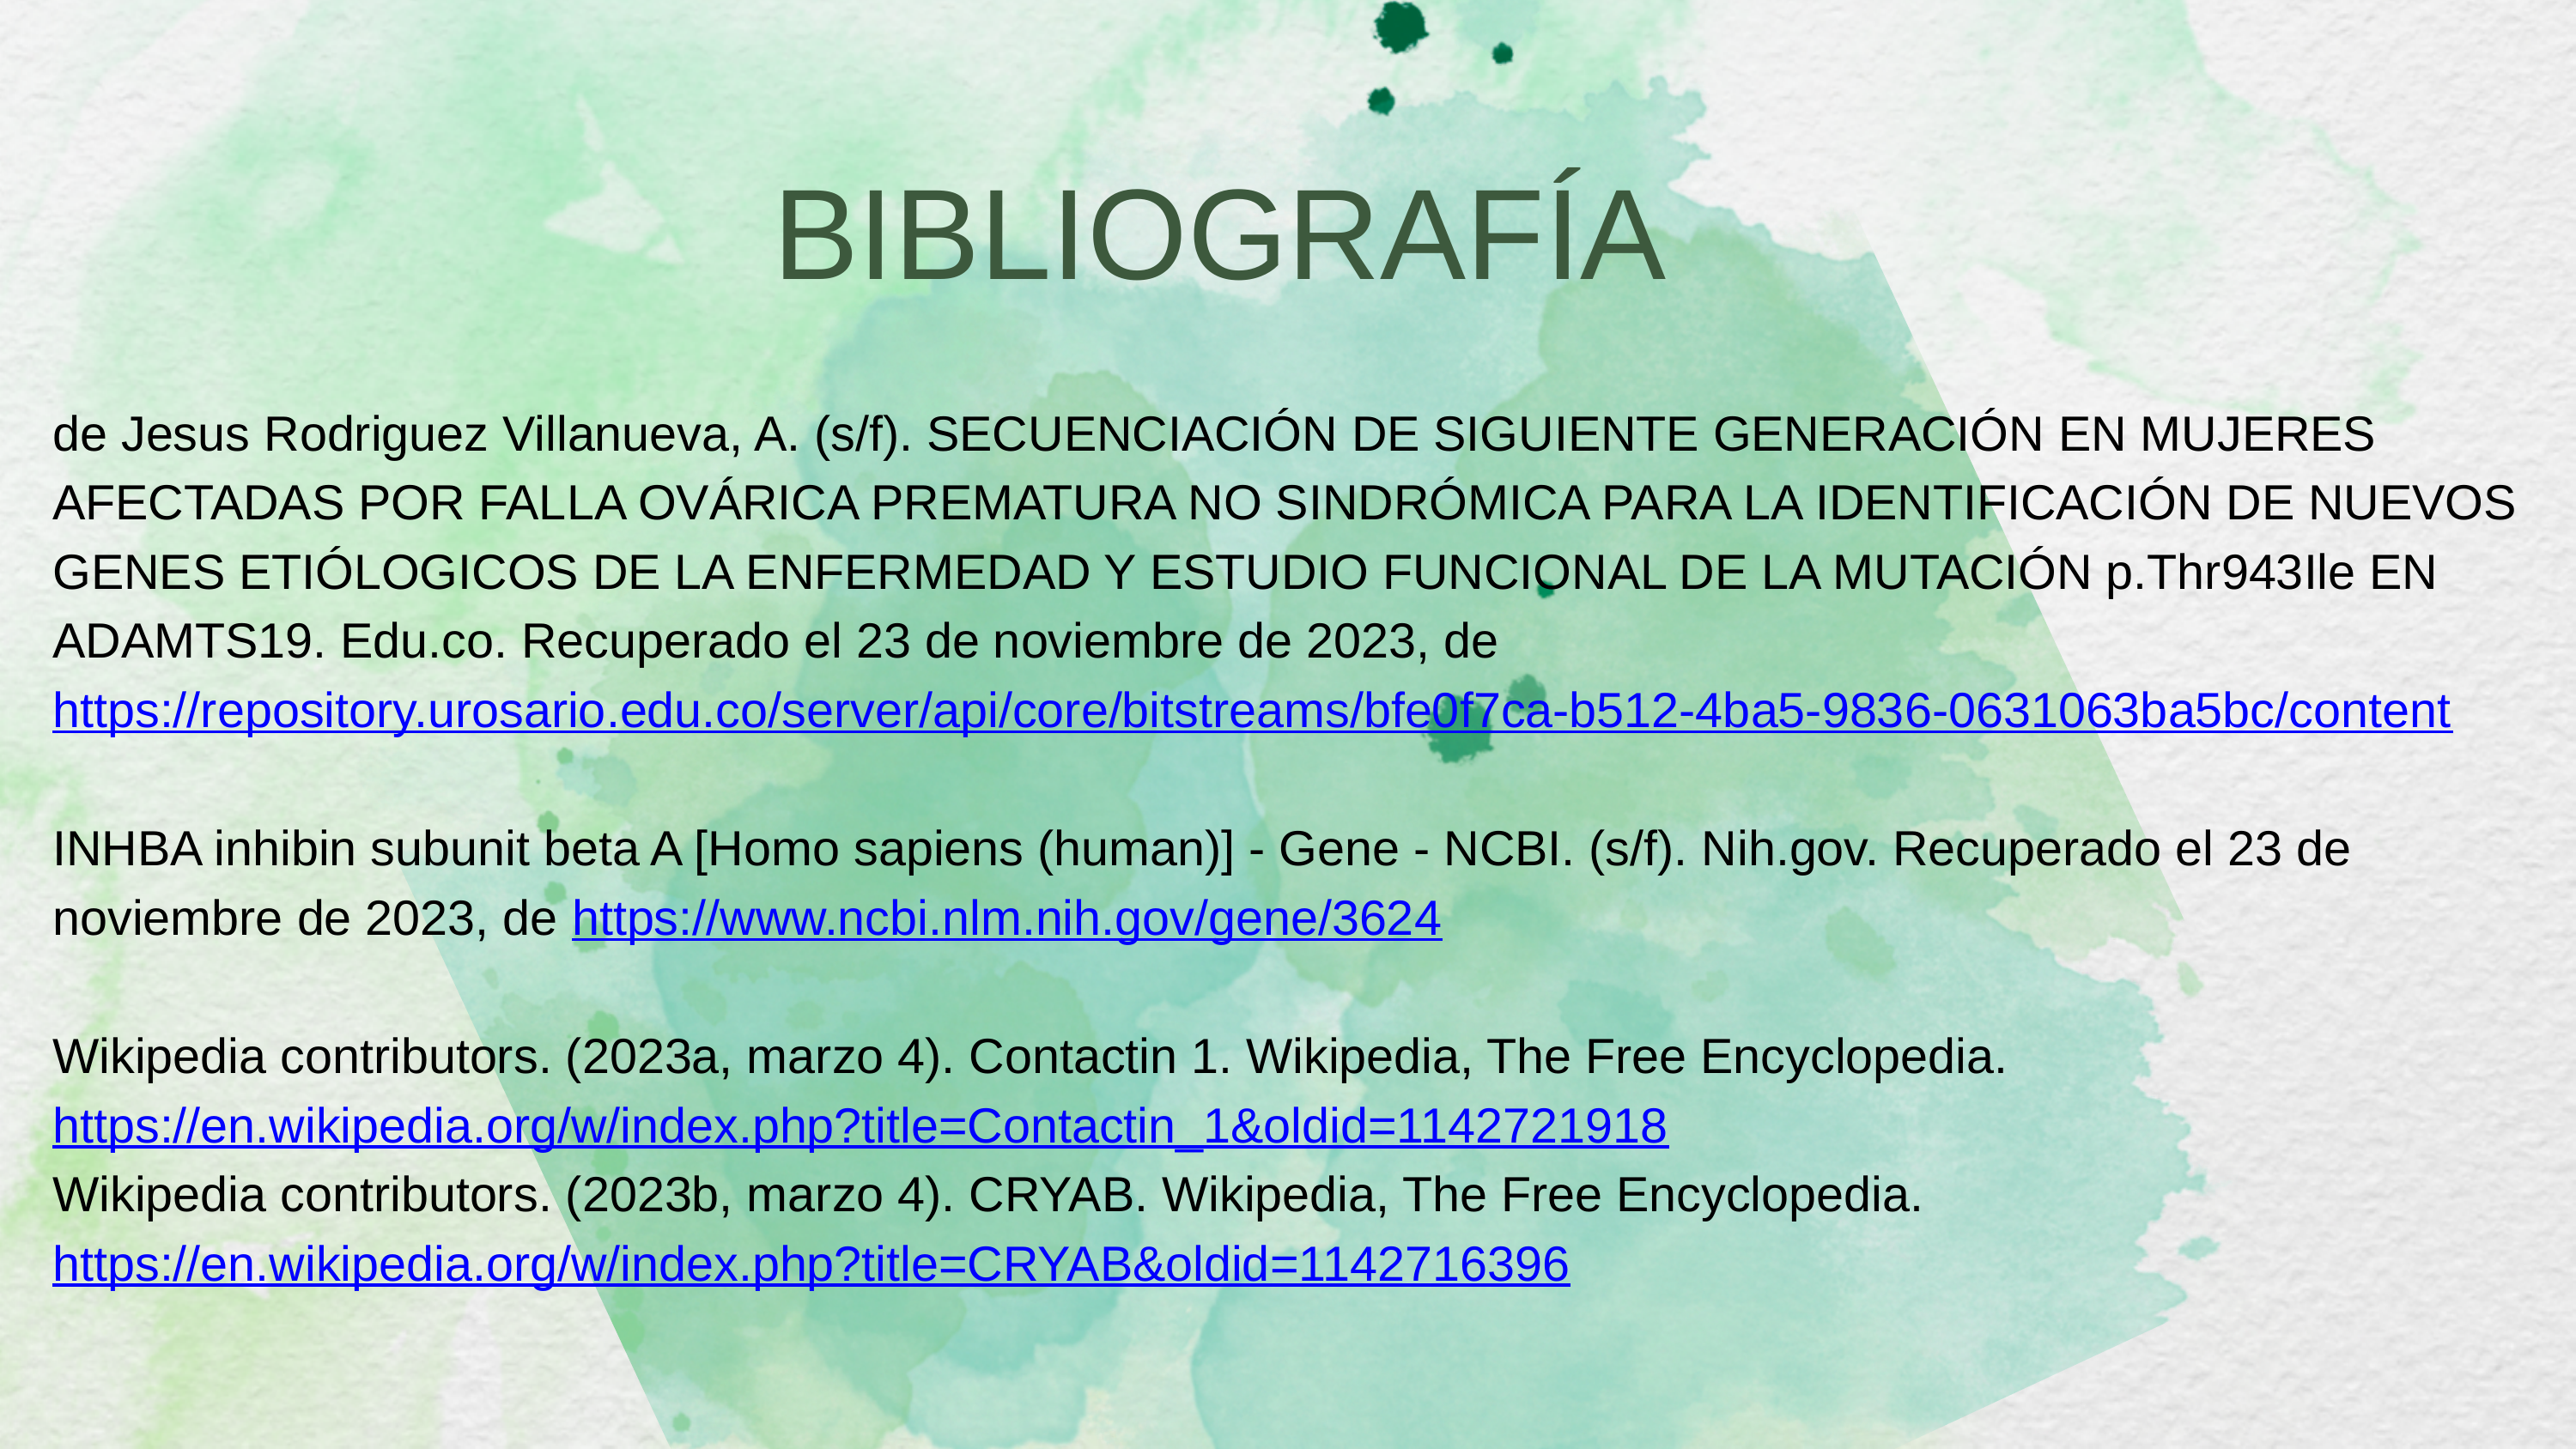

BIBLIOGRAFÍA

de Jesus Rodriguez Villanueva, A. (s/f). SECUENCIACIÓN DE SIGUIENTE GENERACIÓN EN MUJERES AFECTADAS POR FALLA OVÁRICA PREMATURA NO SINDRÓMICA PARA LA IDENTIFICACIÓN DE NUEVOS GENES ETIÓLOGICOS DE LA ENFERMEDAD Y ESTUDIO FUNCIONAL DE LA MUTACIÓN p.Thr943Ile EN ADAMTS19. Edu.co. Recuperado el 23 de noviembre de 2023, de https://repository.urosario.edu.co/server/api/core/bitstreams/bfe0f7ca-b512-4ba5-9836-0631063ba5bc/content

INHBA inhibin subunit beta A [Homo sapiens (human)] - Gene - NCBI. (s/f). Nih.gov. Recuperado el 23 de noviembre de 2023, de https://www.ncbi.nlm.nih.gov/gene/3624

Wikipedia contributors. (2023a, marzo 4). Contactin 1. Wikipedia, The Free Encyclopedia. https://en.wikipedia.org/w/index.php?title=Contactin_1&oldid=1142721918
Wikipedia contributors. (2023b, marzo 4). CRYAB. Wikipedia, The Free Encyclopedia. https://en.wikipedia.org/w/index.php?title=CRYAB&oldid=1142716396